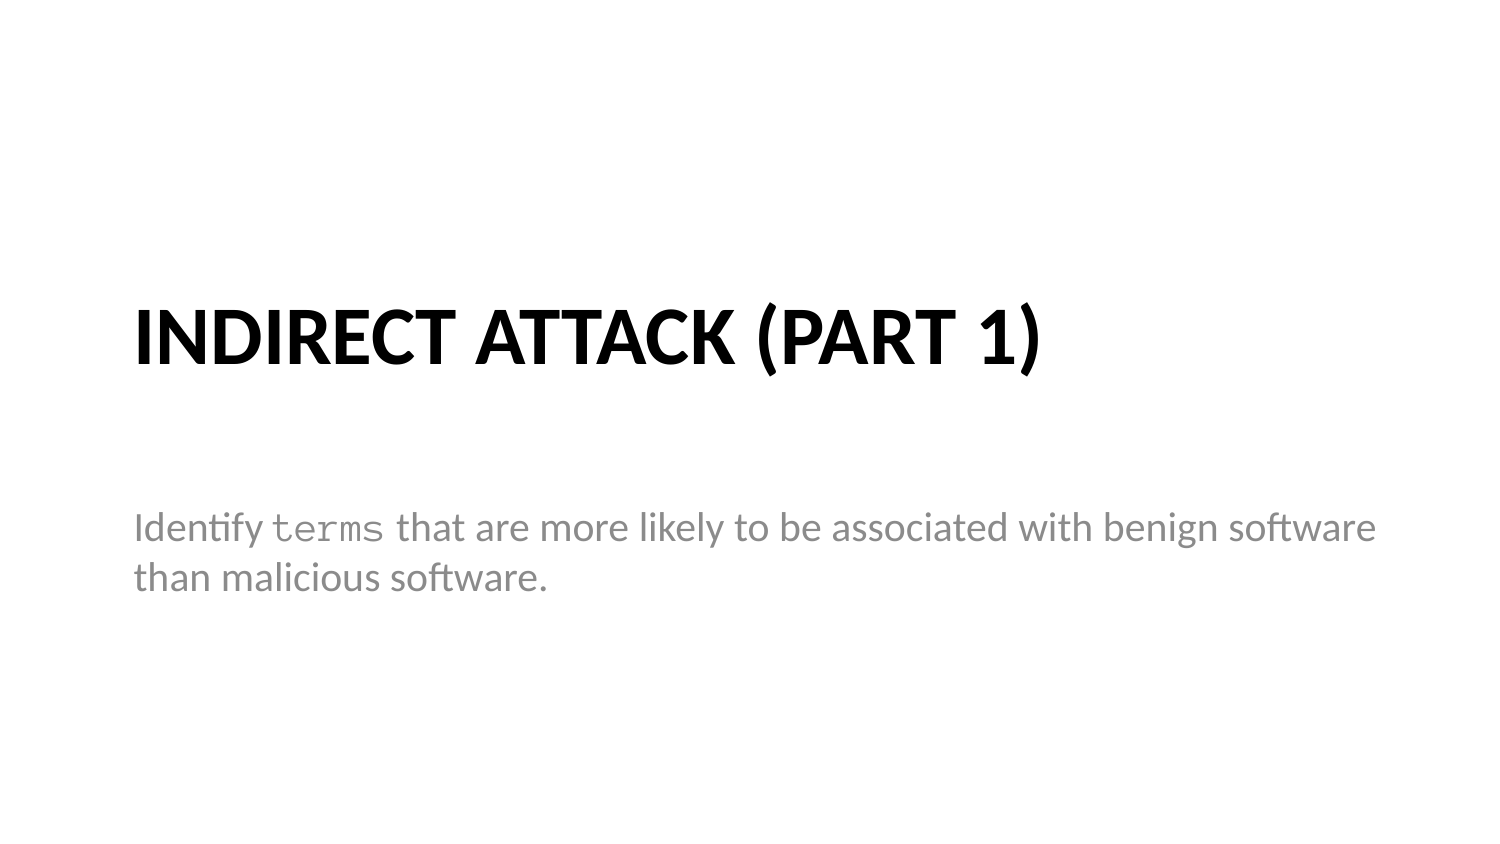

# InDirect Attack (Part 1)
Identify terms that are more likely to be associated with benign software than malicious software.